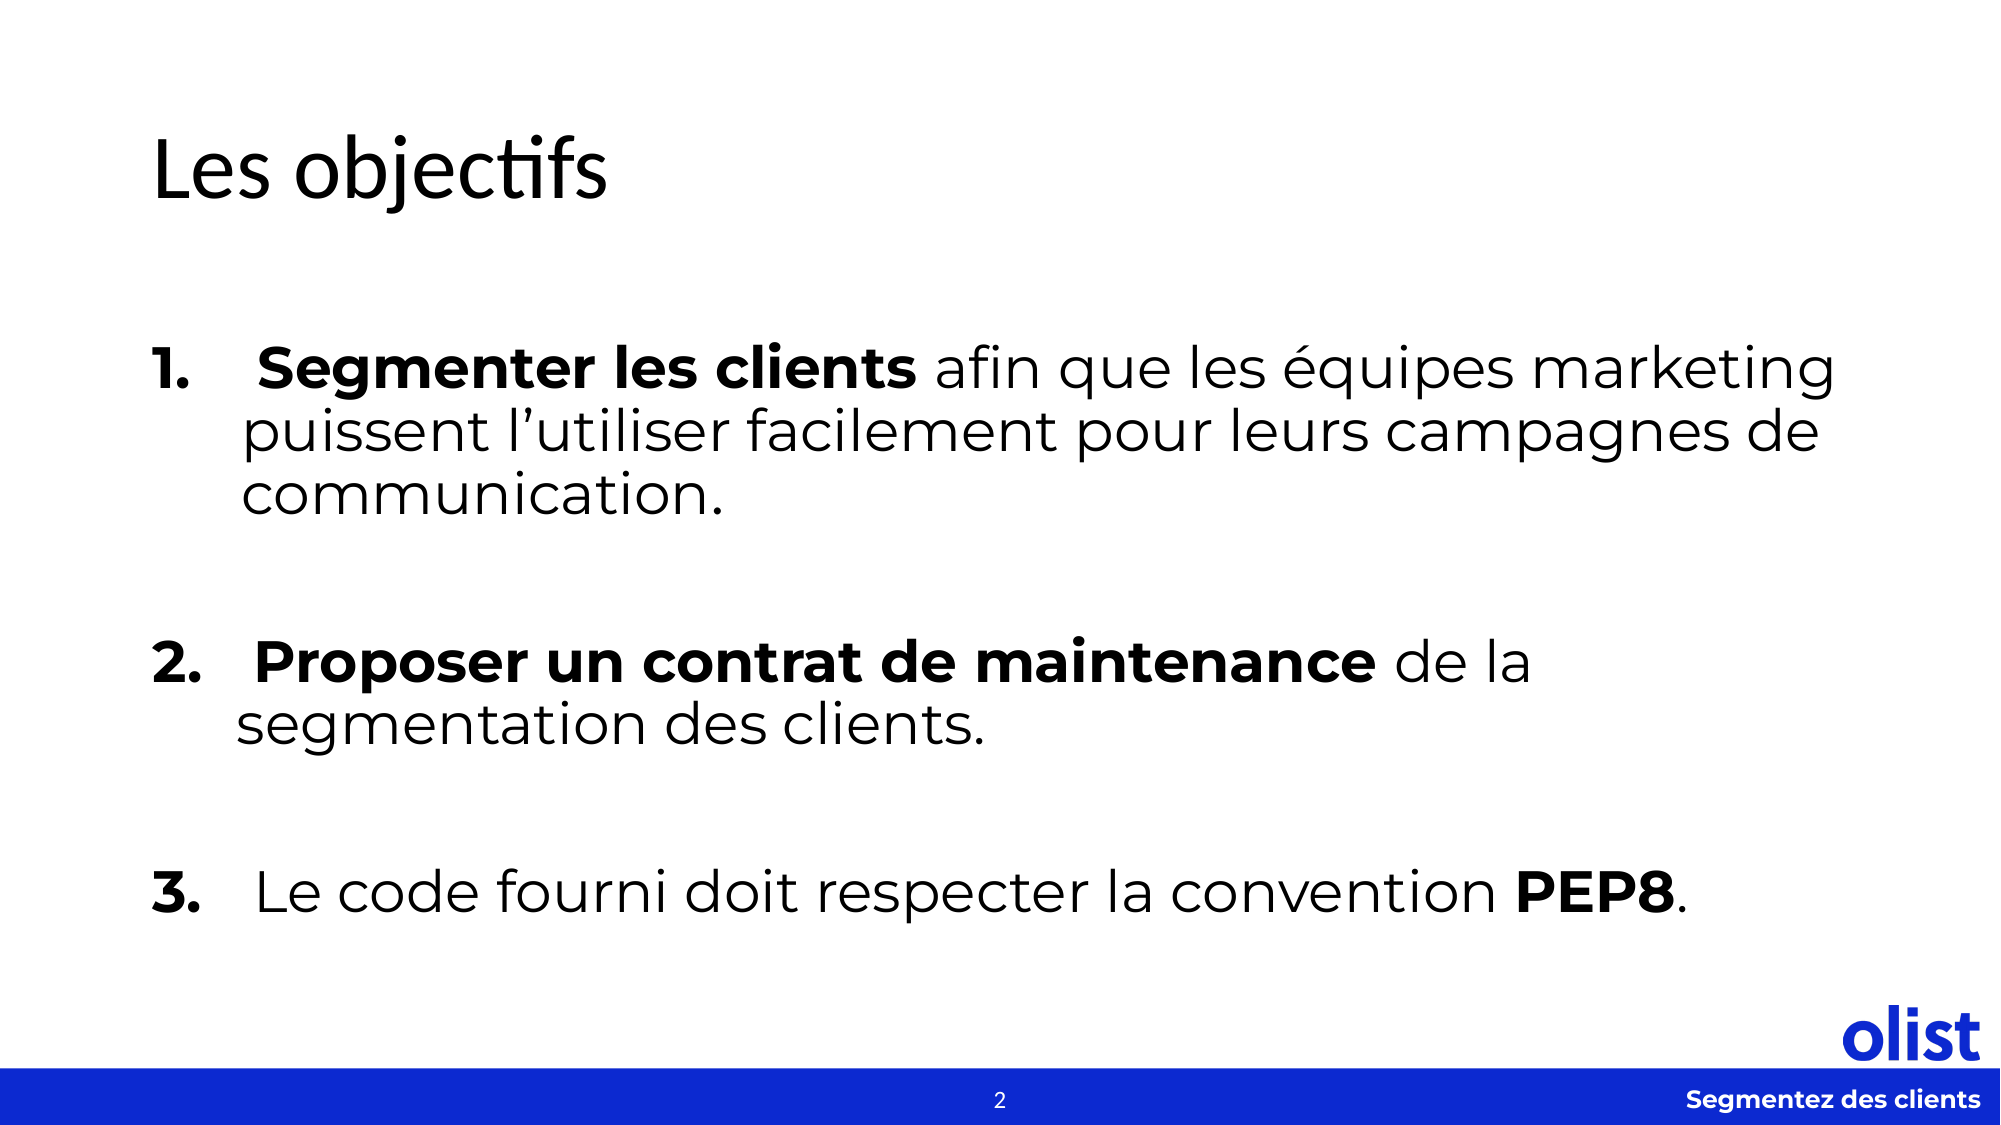

# Les objectifs
 Segmenter les clients afin que les équipes marketing 	puissent l’utiliser facilement pour leurs campagnes de 	communication.

 Proposer un contrat de maintenance de la 	segmentation des clients.

 Le code fourni doit respecter la convention PEP8.
2